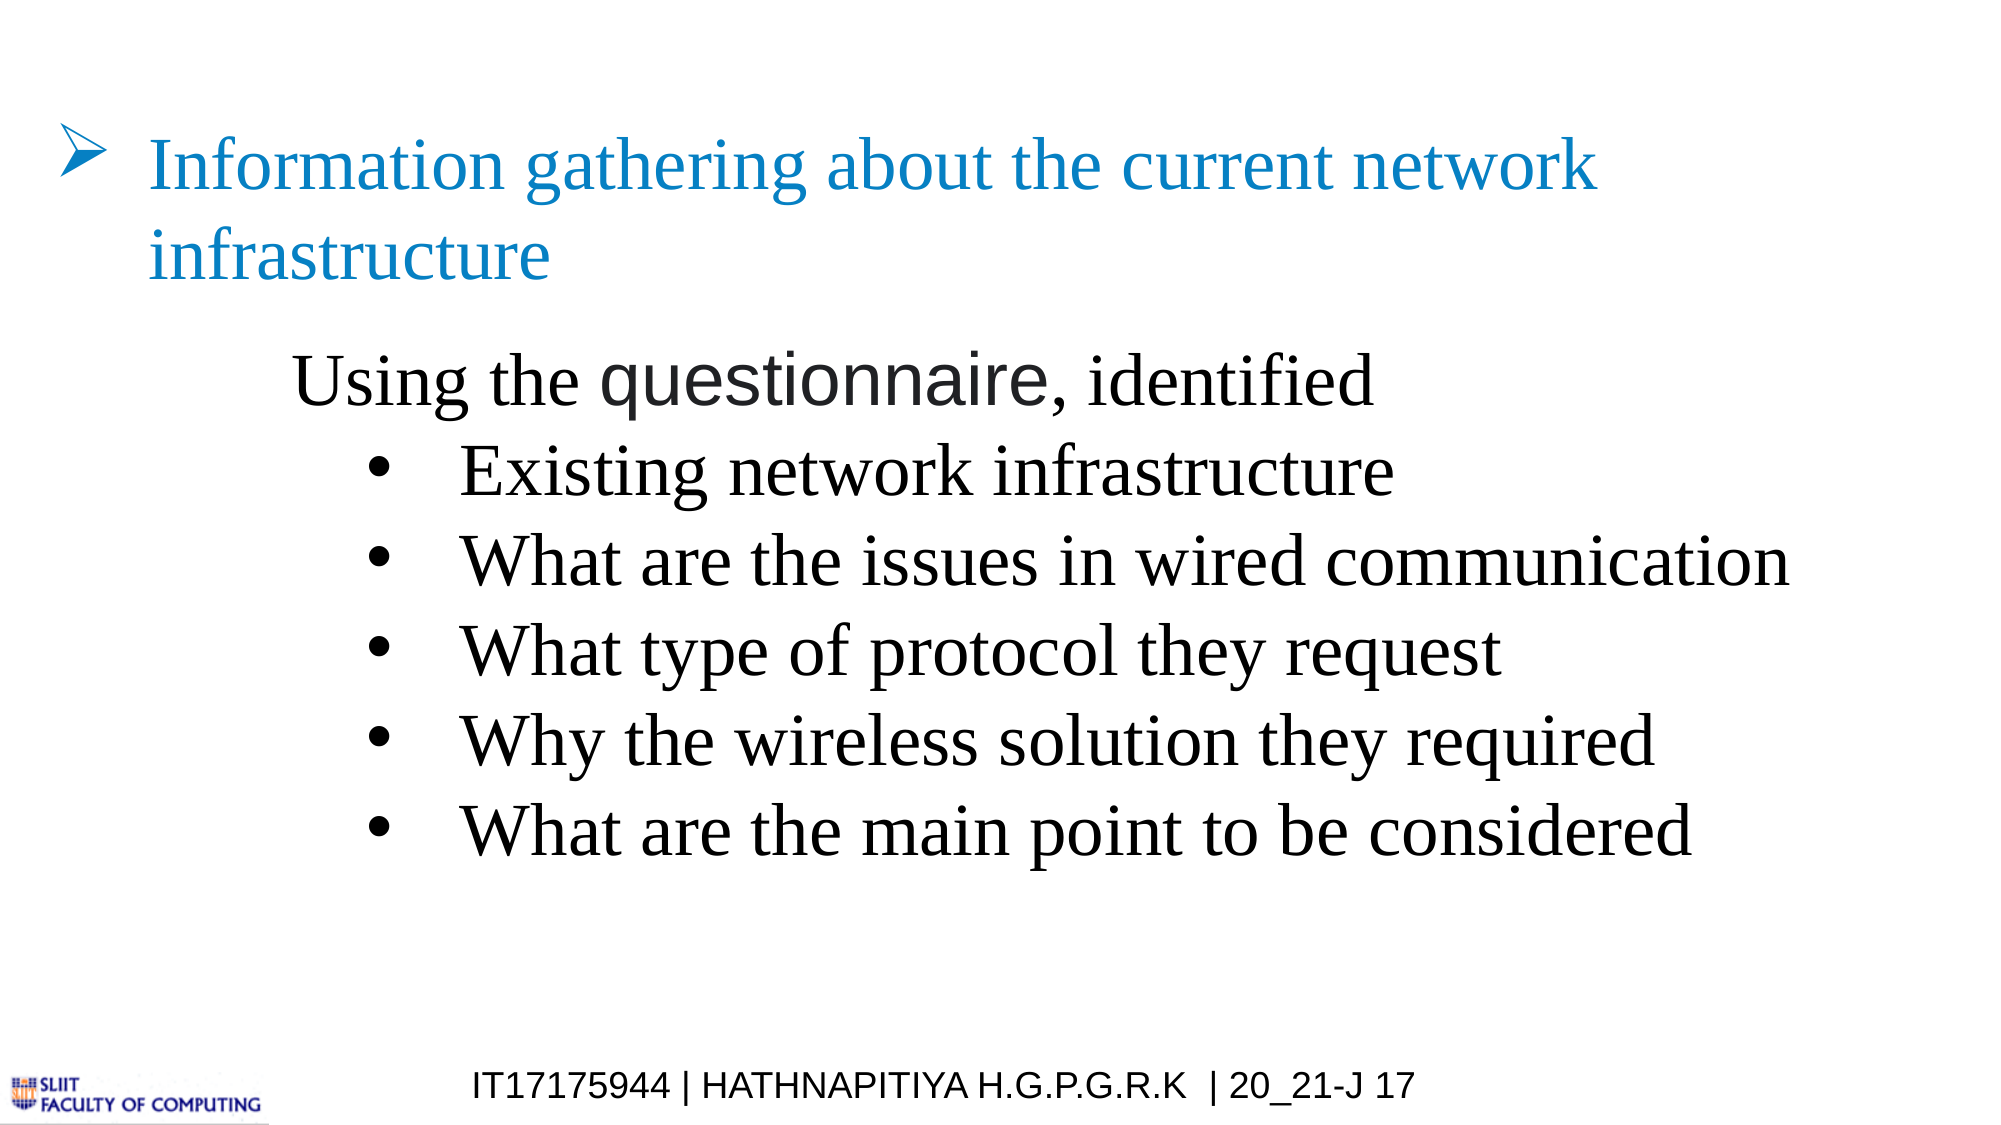

Information gathering about the current network infrastructure
Using the questionnaire, identified
Existing network infrastructure
What are the issues in wired communication
What type of protocol they request
Why the wireless solution they required
What are the main point to be considered

IT17175944 | HATHNAPITIYA H.G.P.G.R.K. | 20_21-J 17